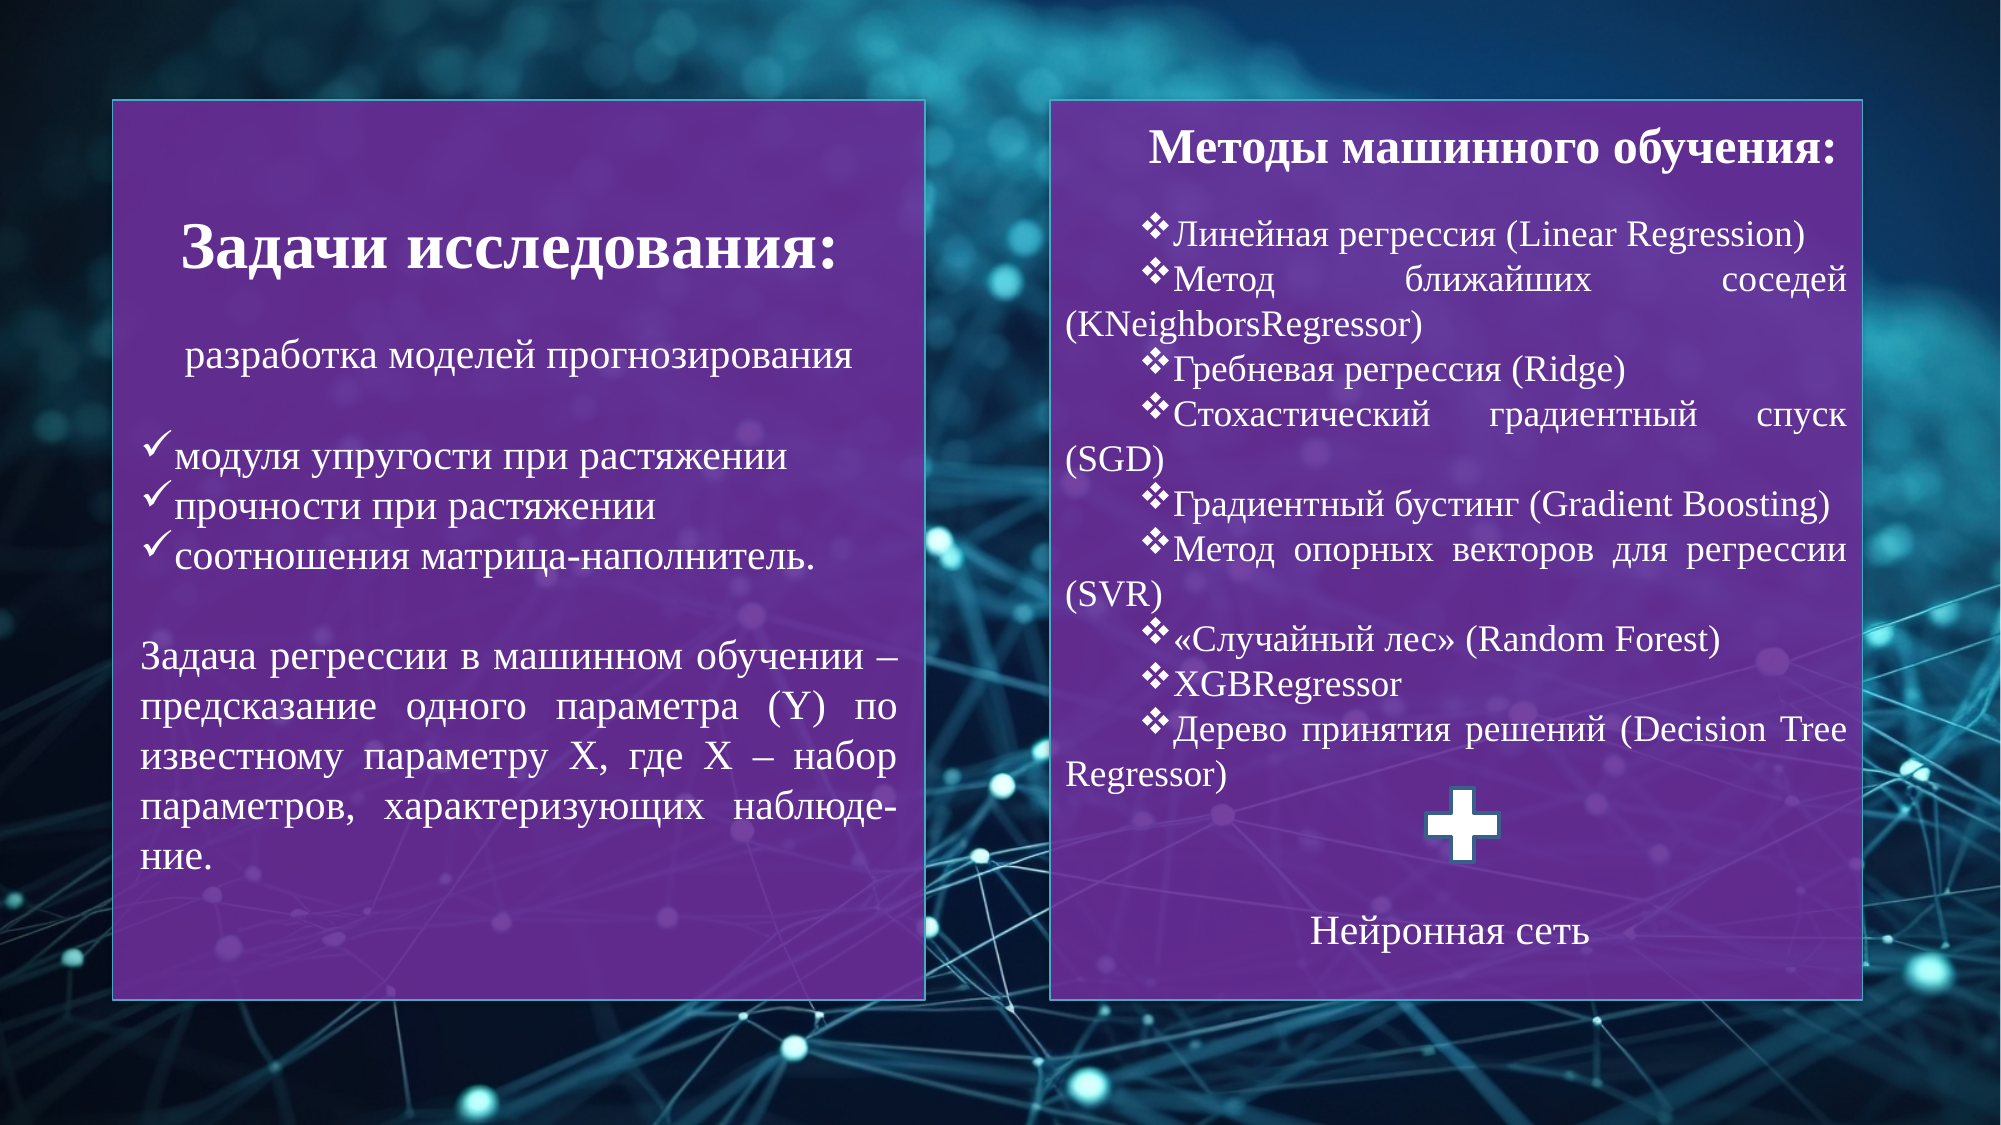

Методы машинного обучения:

Линейная регрессия (Linear Regression)
Метод ближайших соседей (KNeighborsRegressor)
Гребневая регрессия (Ridge)
Стохастический градиентный спуск (SGD)
Градиентный бустинг (Gradient Boosting)
Метод опорных векторов для регрессии (SVR)
«Случайный лес» (Random Forest)
XGBRegressor
Дерево принятия решений (Decision Tree Regressor)

Задачи исследования:

разработка моделей прогнозирования

модуля упругости при растяжении
прочности при растяжении
соотношения матрица-наполнитель.

Задача регрессии в машинном обучении – предсказание одного параметра (Y) по известному параметру Х, где Х – набор параметров, характеризующих наблюде-ние.

Нейронная сеть